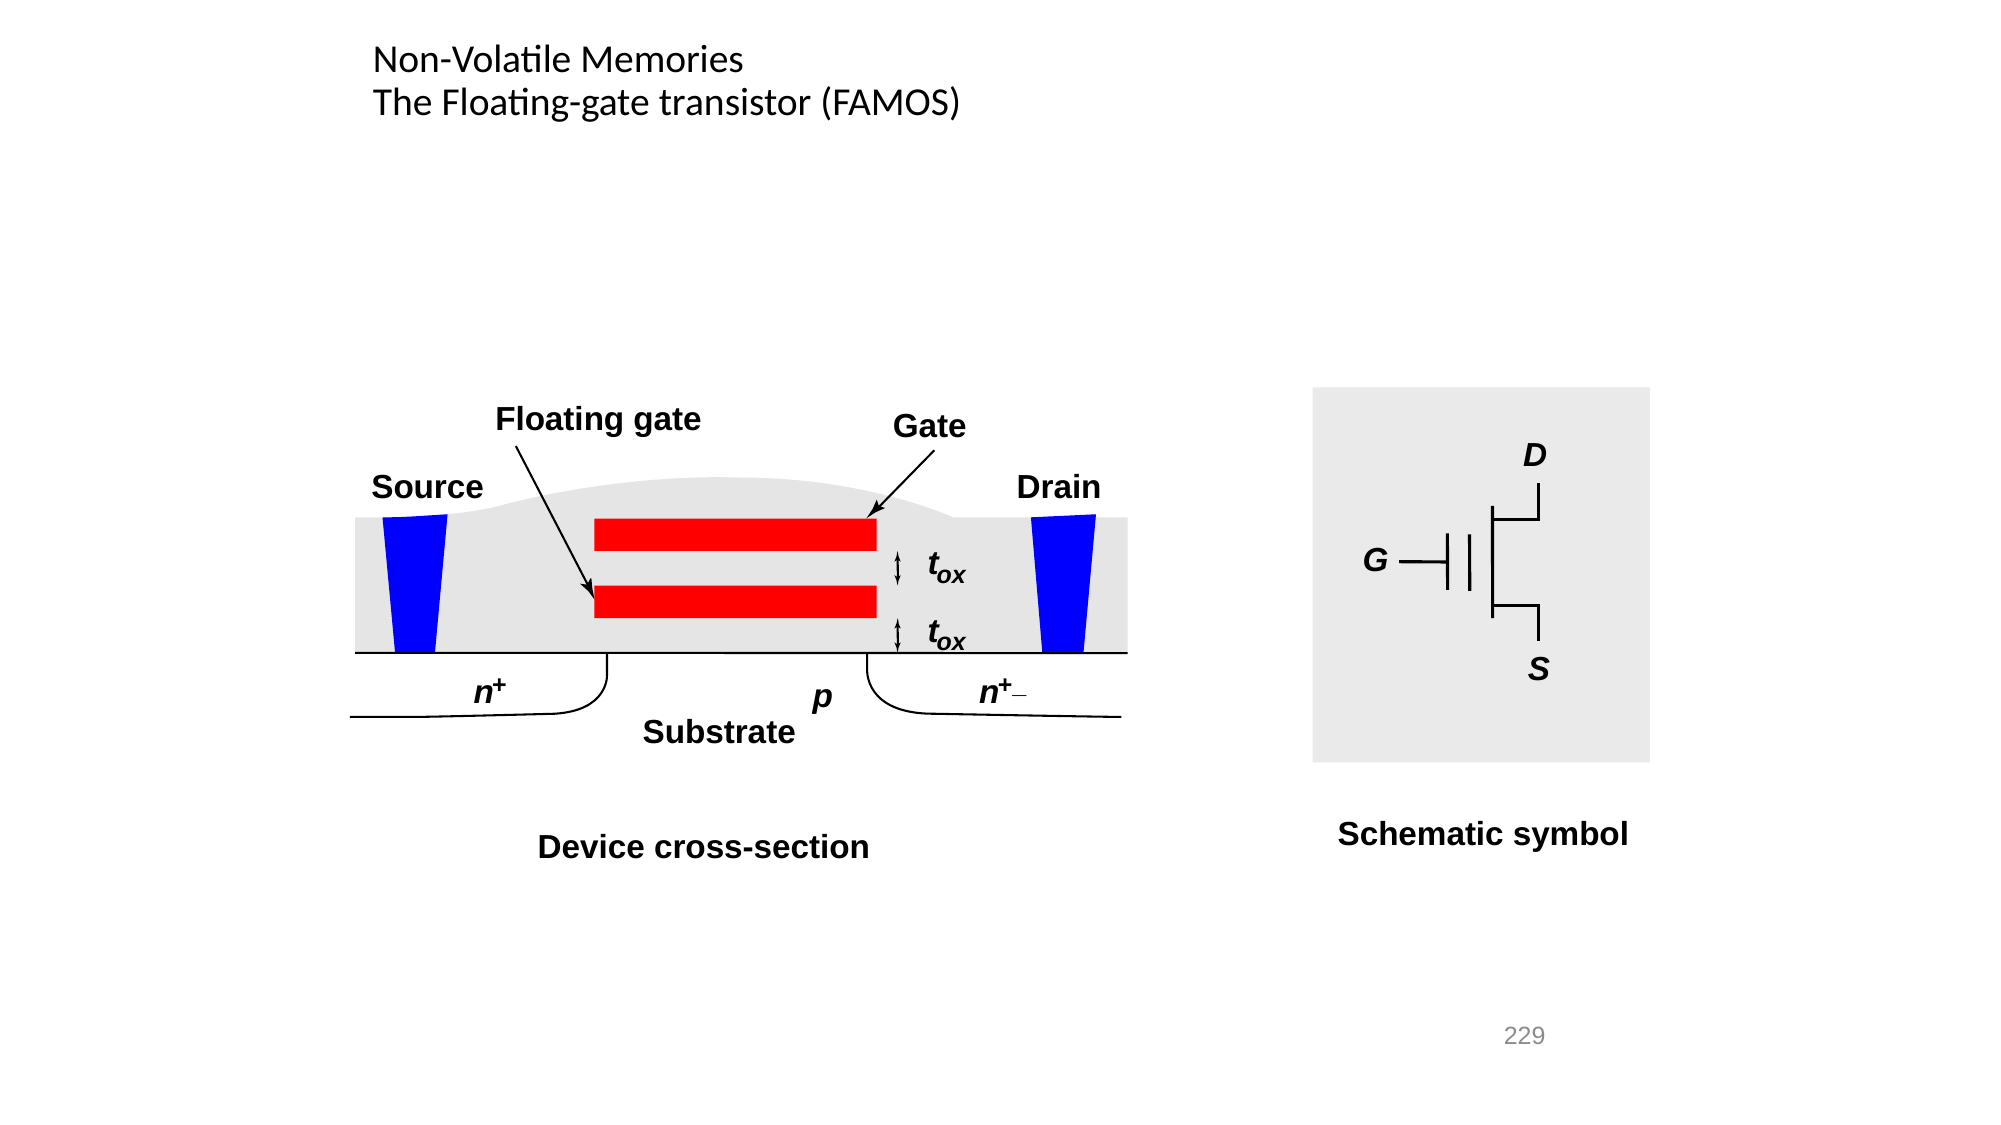

# Non-Volatile Memories The Floating-gate transistor (FAMOS)

Floating gate
Gate
D

G

S

Source
Drain

t

ox

t

ox

+
+_
n
n
p
Substrate
Schematic symbol
Device cross-section
229